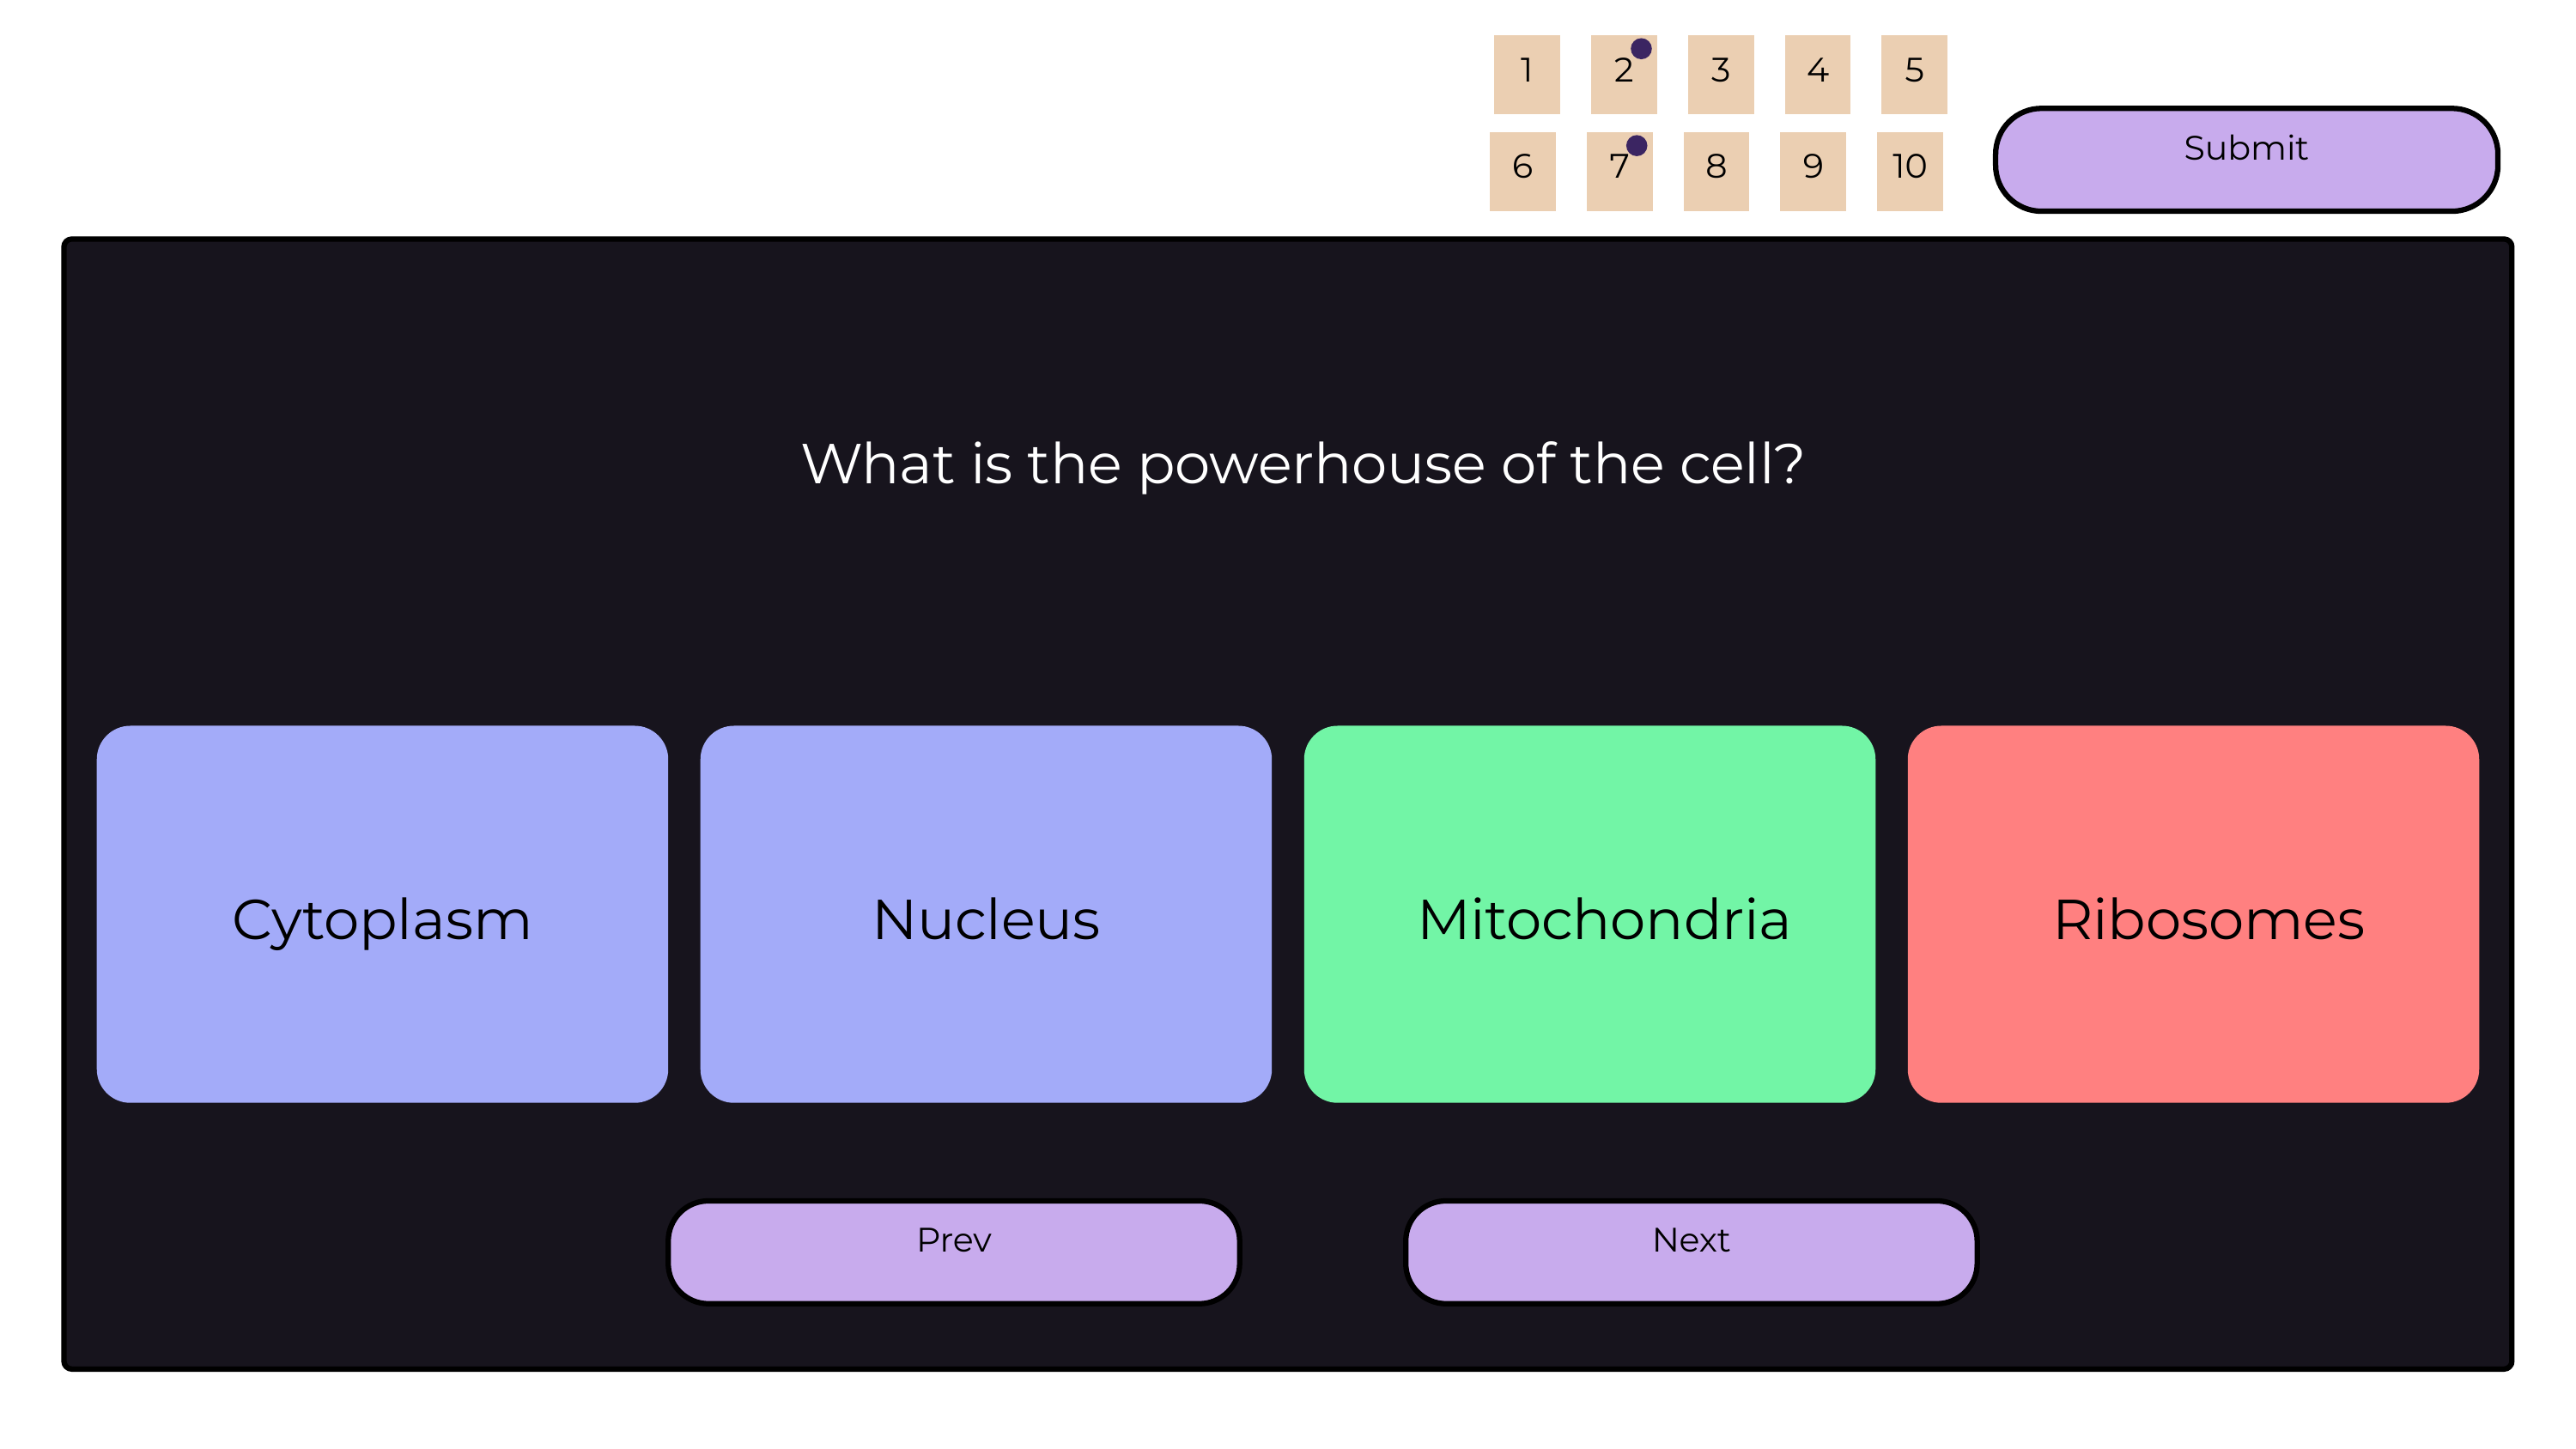

1

2

3

4

5

6

7

8

9

10

Submit

What is the powerhouse of the cell?

Cytoplasm
Nucleus
Mitochondria
Ribosomes

Prev

Next